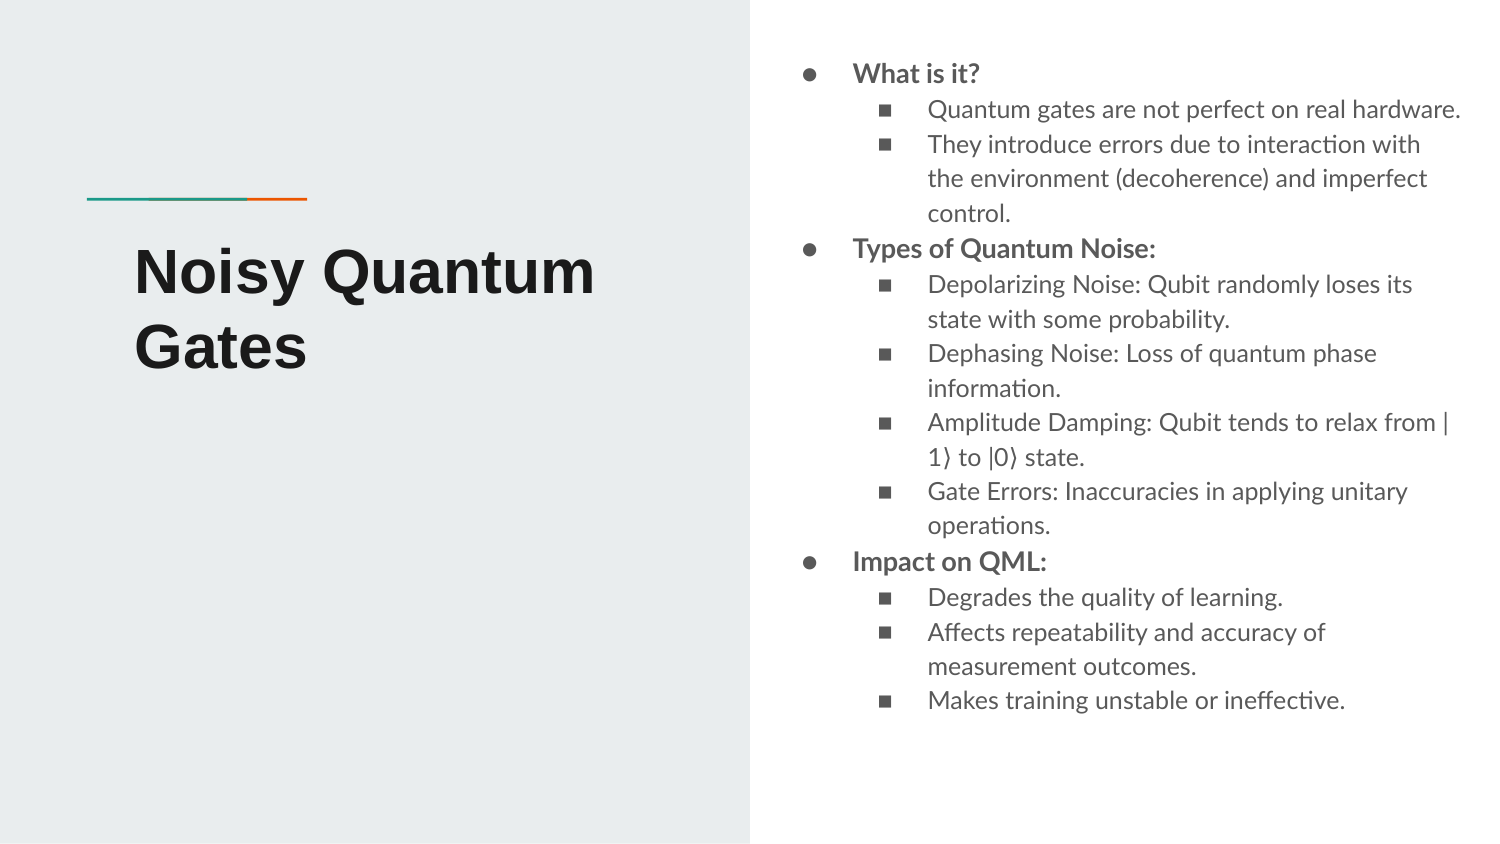

What is it?
Quantum gates are not perfect on real hardware.
They introduce errors due to interaction with the environment (decoherence) and imperfect control.
Types of Quantum Noise:
Depolarizing Noise: Qubit randomly loses its state with some probability.
Dephasing Noise: Loss of quantum phase information.
Amplitude Damping: Qubit tends to relax from |1⟩ to |0⟩ state.
Gate Errors: Inaccuracies in applying unitary operations.
Impact on QML:
Degrades the quality of learning.
Affects repeatability and accuracy of measurement outcomes.
Makes training unstable or ineffective.

# Noisy Quantum Gates